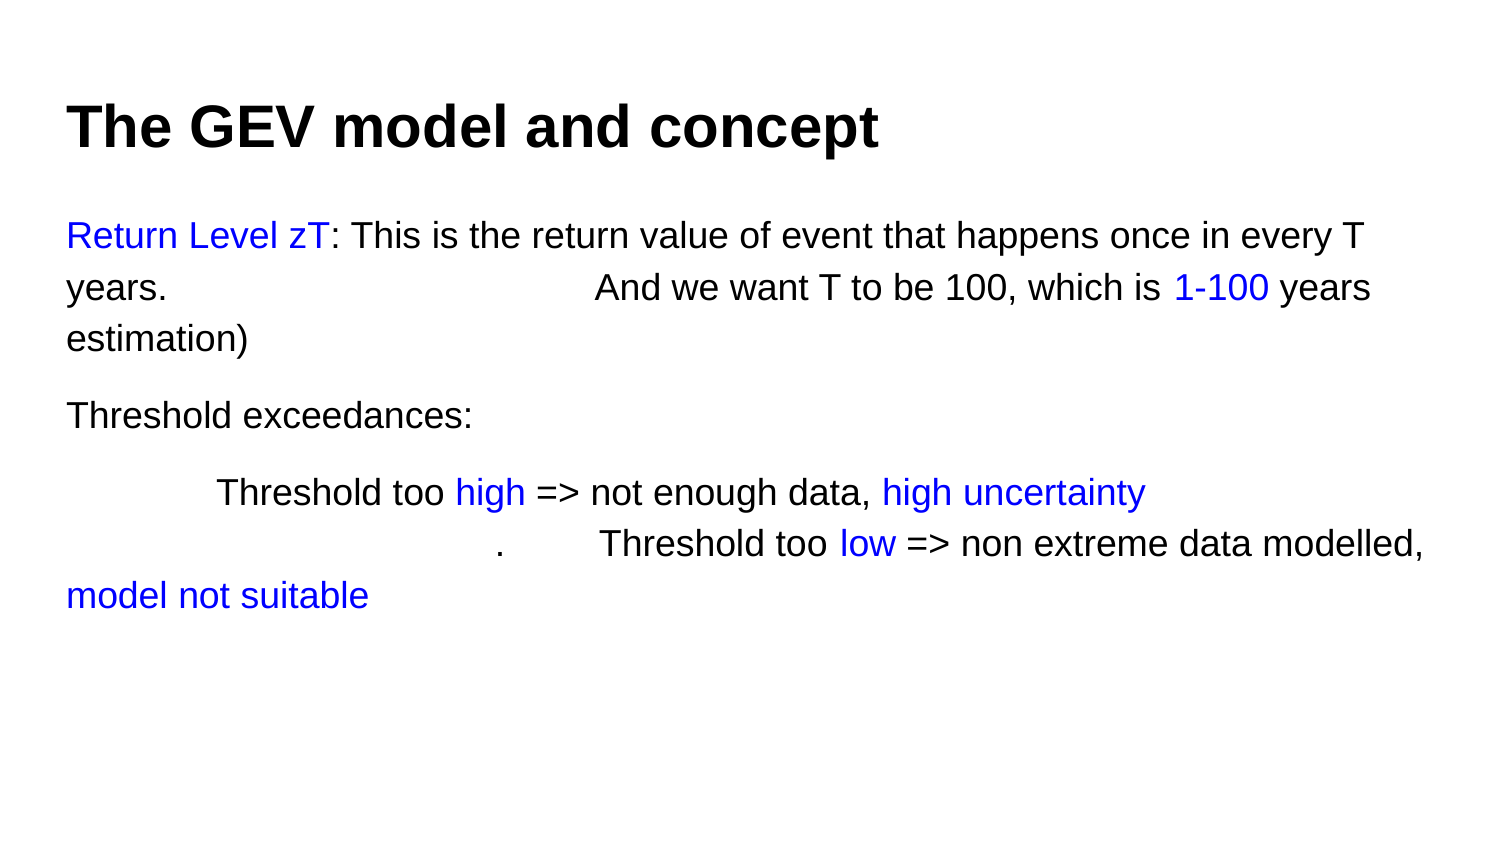

# The GEV model and concept
Return Level zT: This is the return value of event that happens once in every T years.                                         And we want T to be 100, which is 1-100 years estimation)
Threshold exceedances:
	Threshold too high => not enough data, high uncertainty                                                                     .         Threshold too low => non extreme data modelled, model not suitable